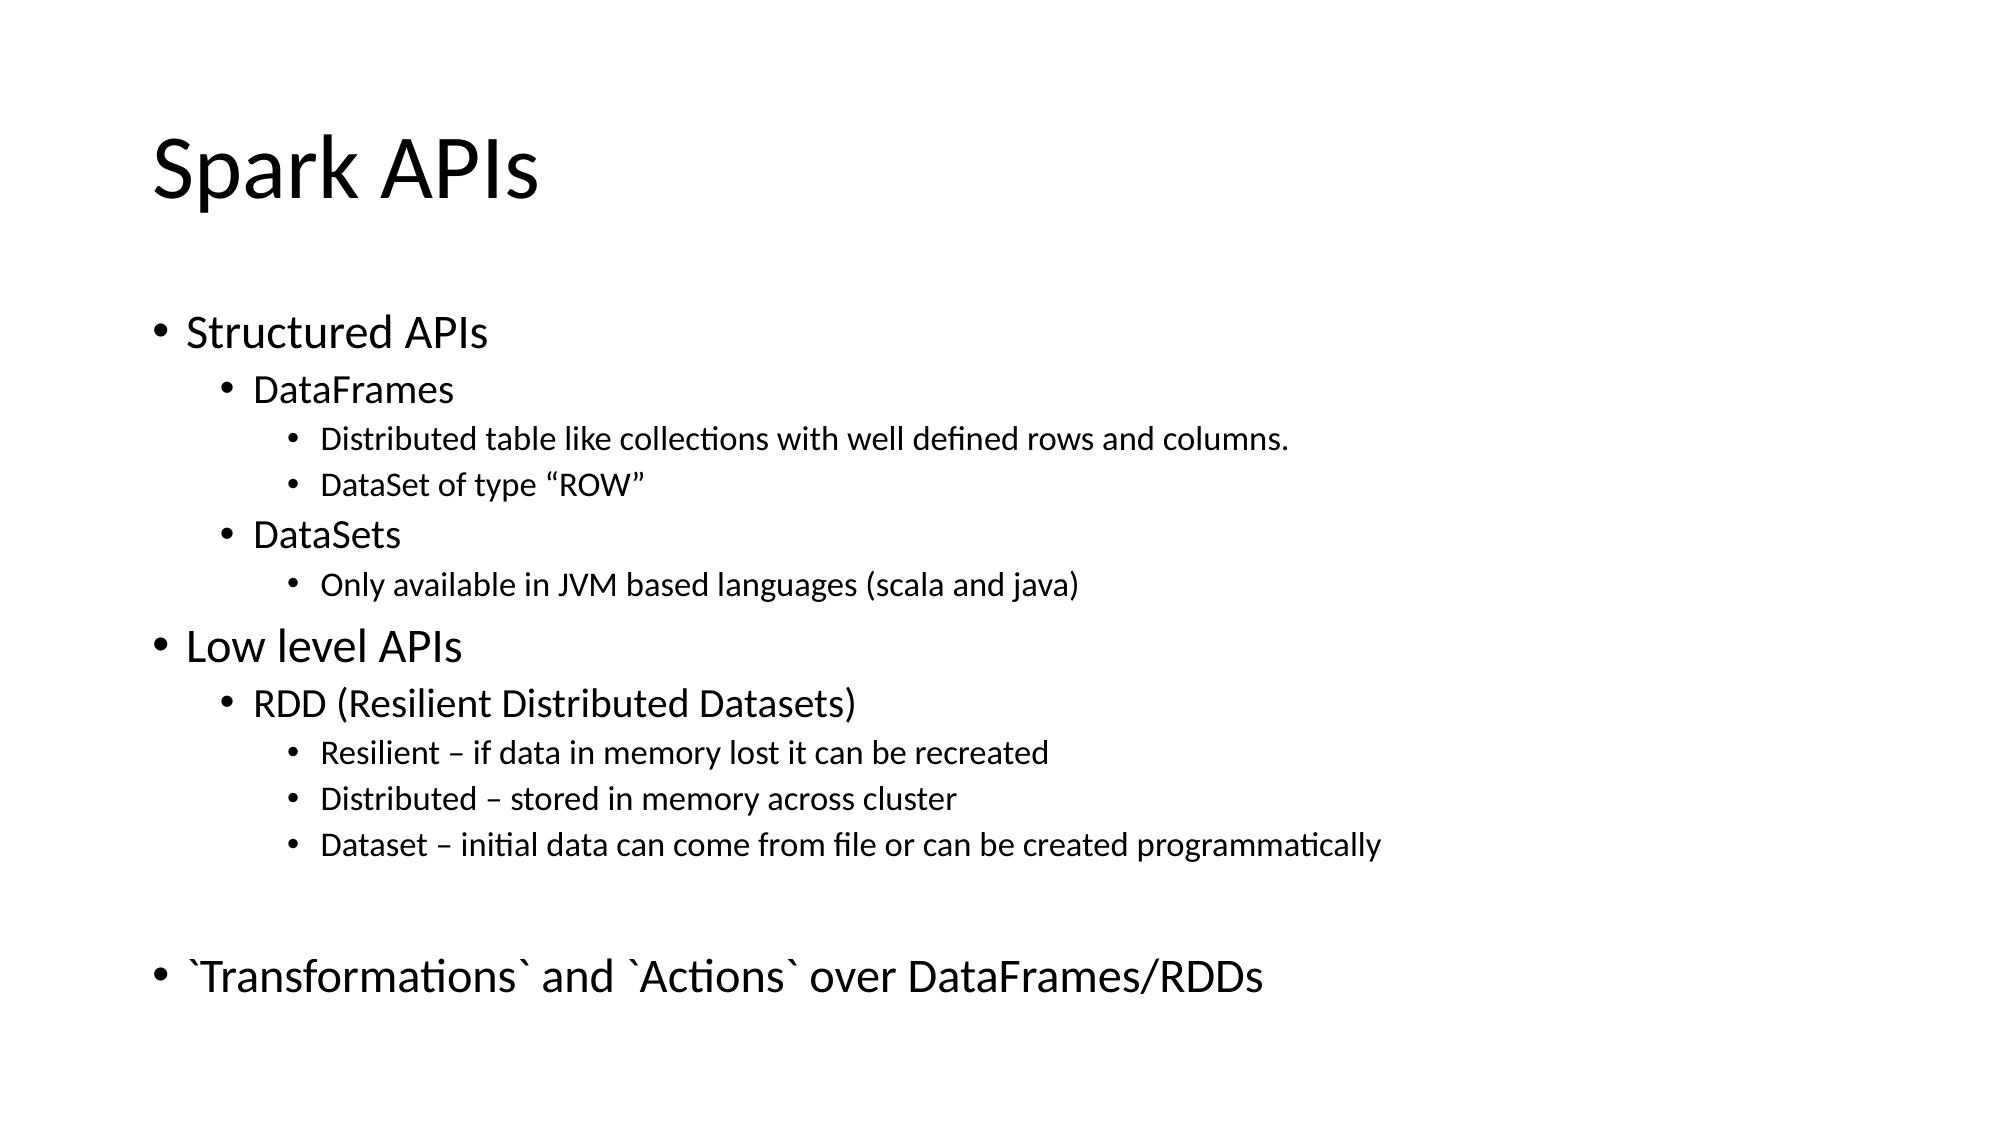

# Spark APIs
Structured APIs
DataFrames
Distributed table like collections with well defined rows and columns.
DataSet of type “ROW”
DataSets
Only available in JVM based languages (scala and java)
Low level APIs
RDD (Resilient Distributed Datasets)
Resilient – if data in memory lost it can be recreated
Distributed – stored in memory across cluster
Dataset – initial data can come from file or can be created programmatically

`Transformations` and `Actions` over DataFrames/RDDs